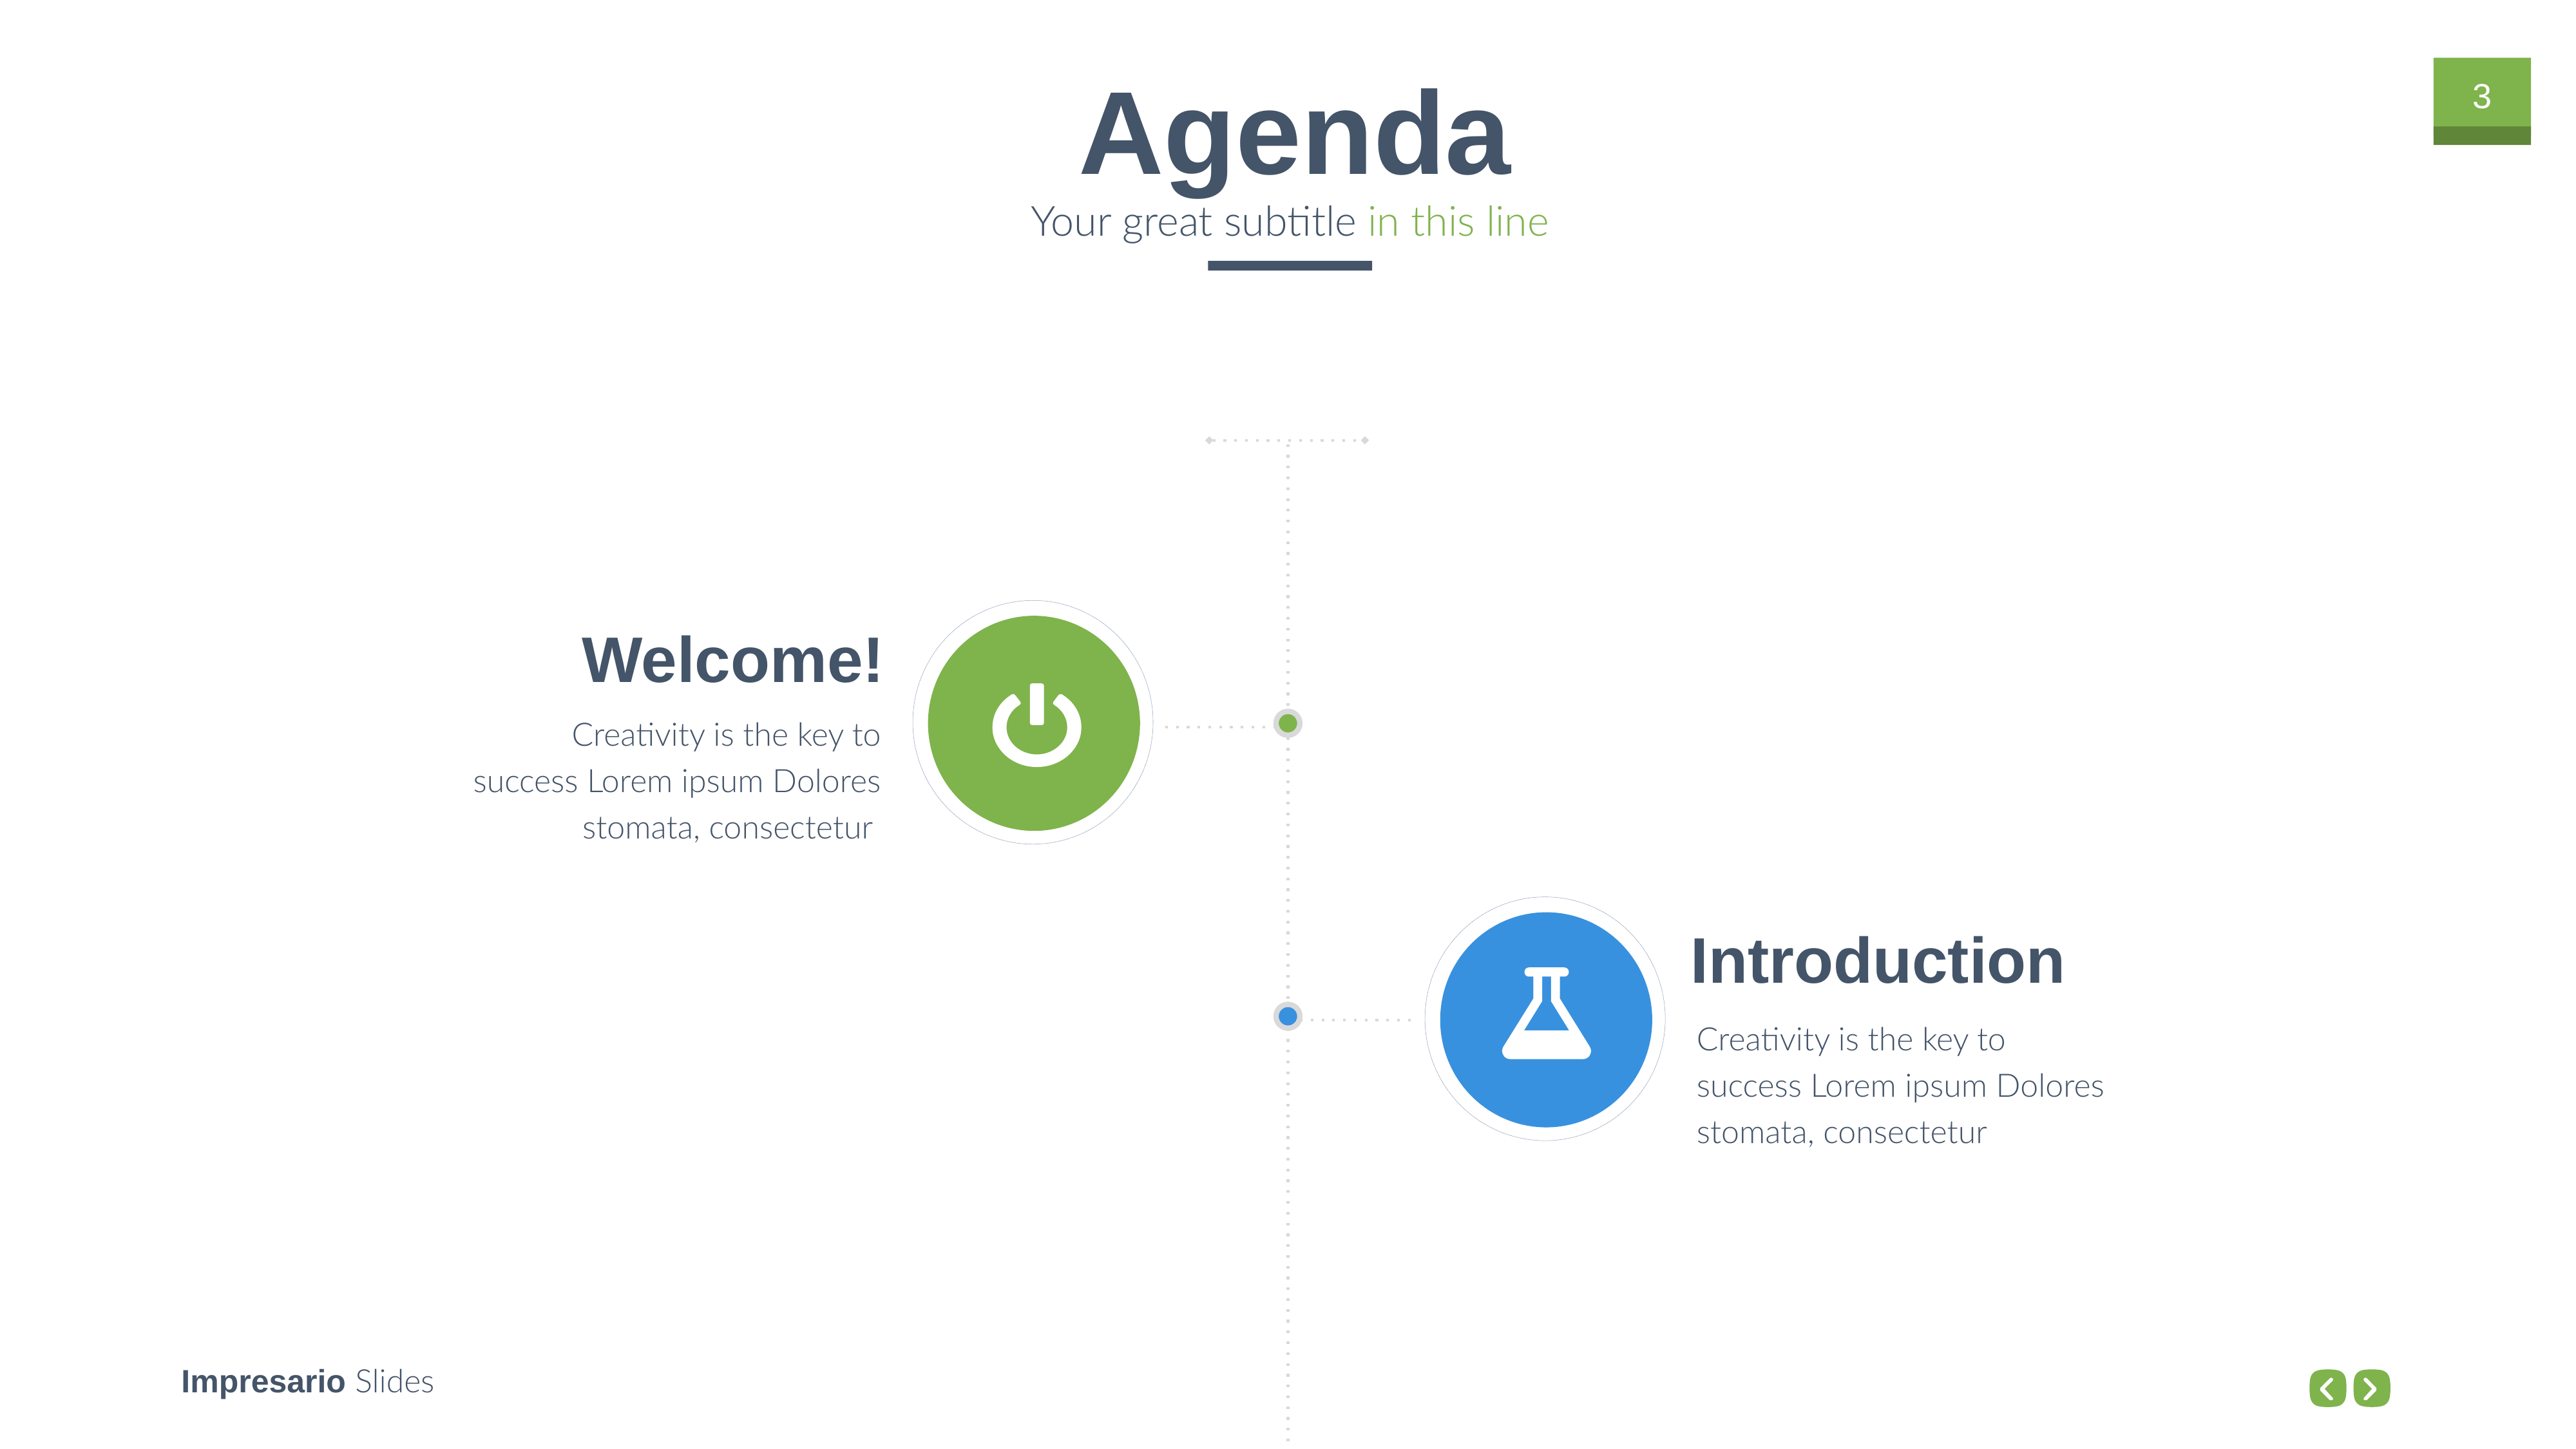

Agenda
Your great subtitle in this line

Welcome!

Creativity is the key to success Lorem ipsum Dolores stomata, consectetur

Introduction

Creativity is the key to success Lorem ipsum Dolores stomata, consectetur